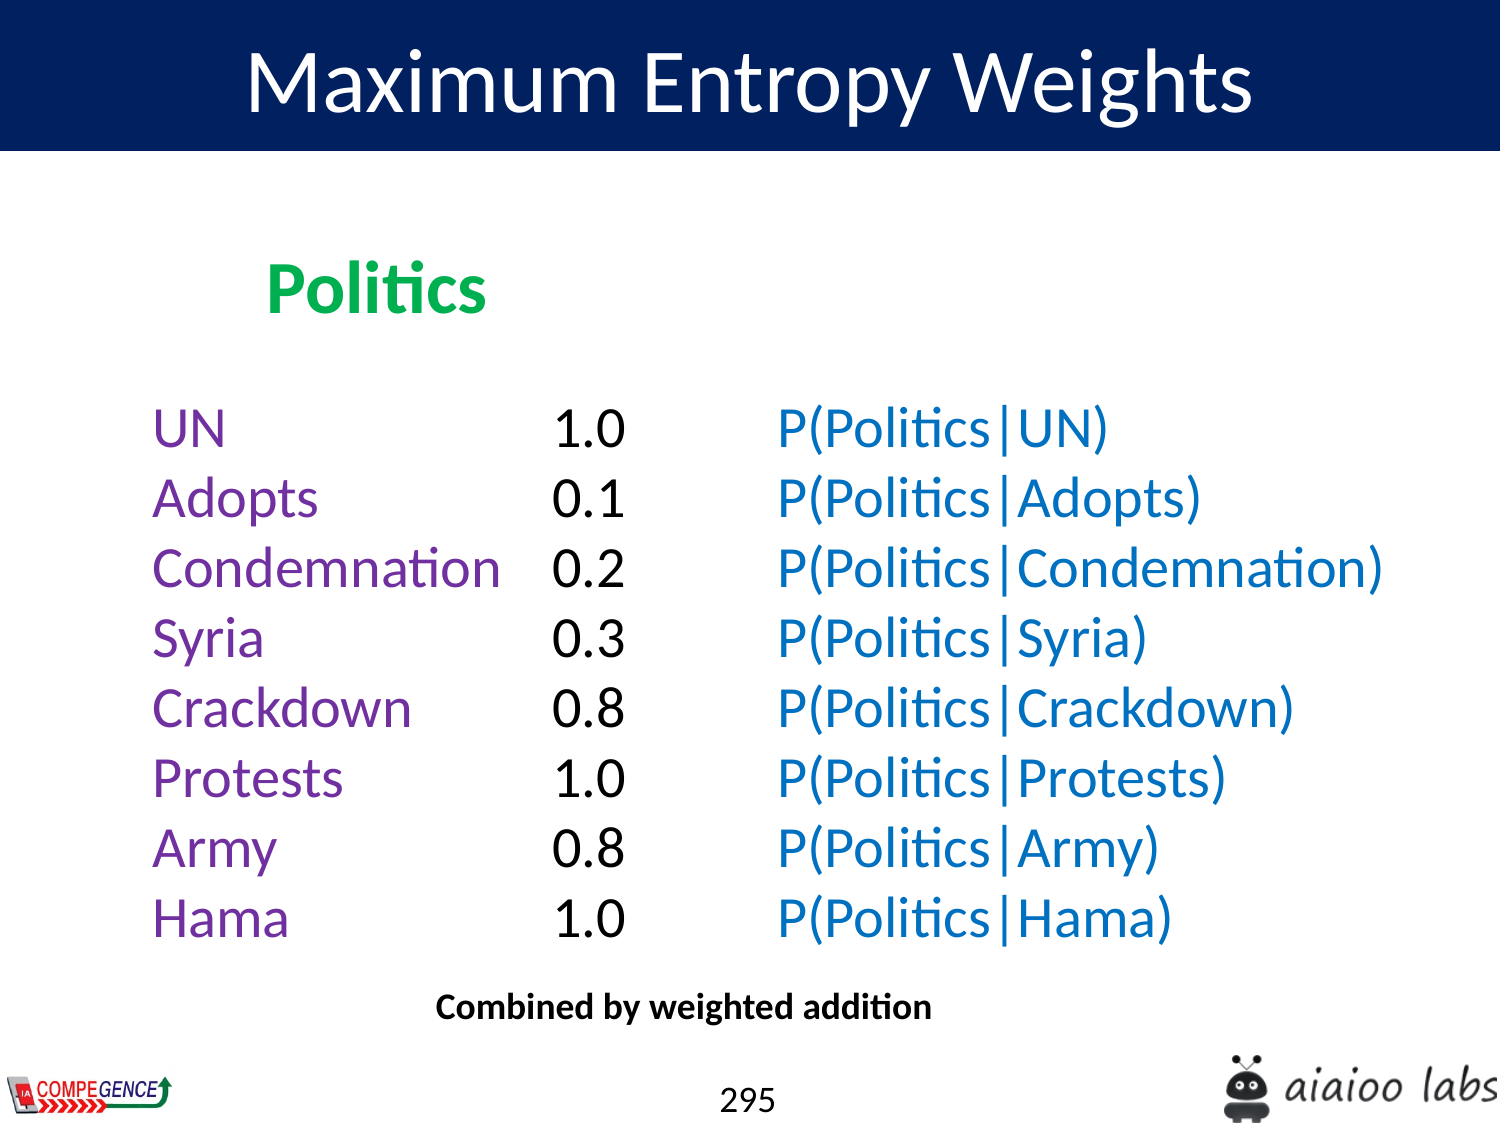

Maximum Entropy Weights
Politics
UN
Adopts
Condemnation
Syria
Crackdown
Protests
Army
Hama
1.0
0.1
0.2
0.3
0.8
1.0
0.8
1.0
P(Politics|UN)
P(Politics|Adopts)
P(Politics|Condemnation)
P(Politics|Syria)
P(Politics|Crackdown)
P(Politics|Protests)
P(Politics|Army)
P(Politics|Hama)
Combined by weighted addition